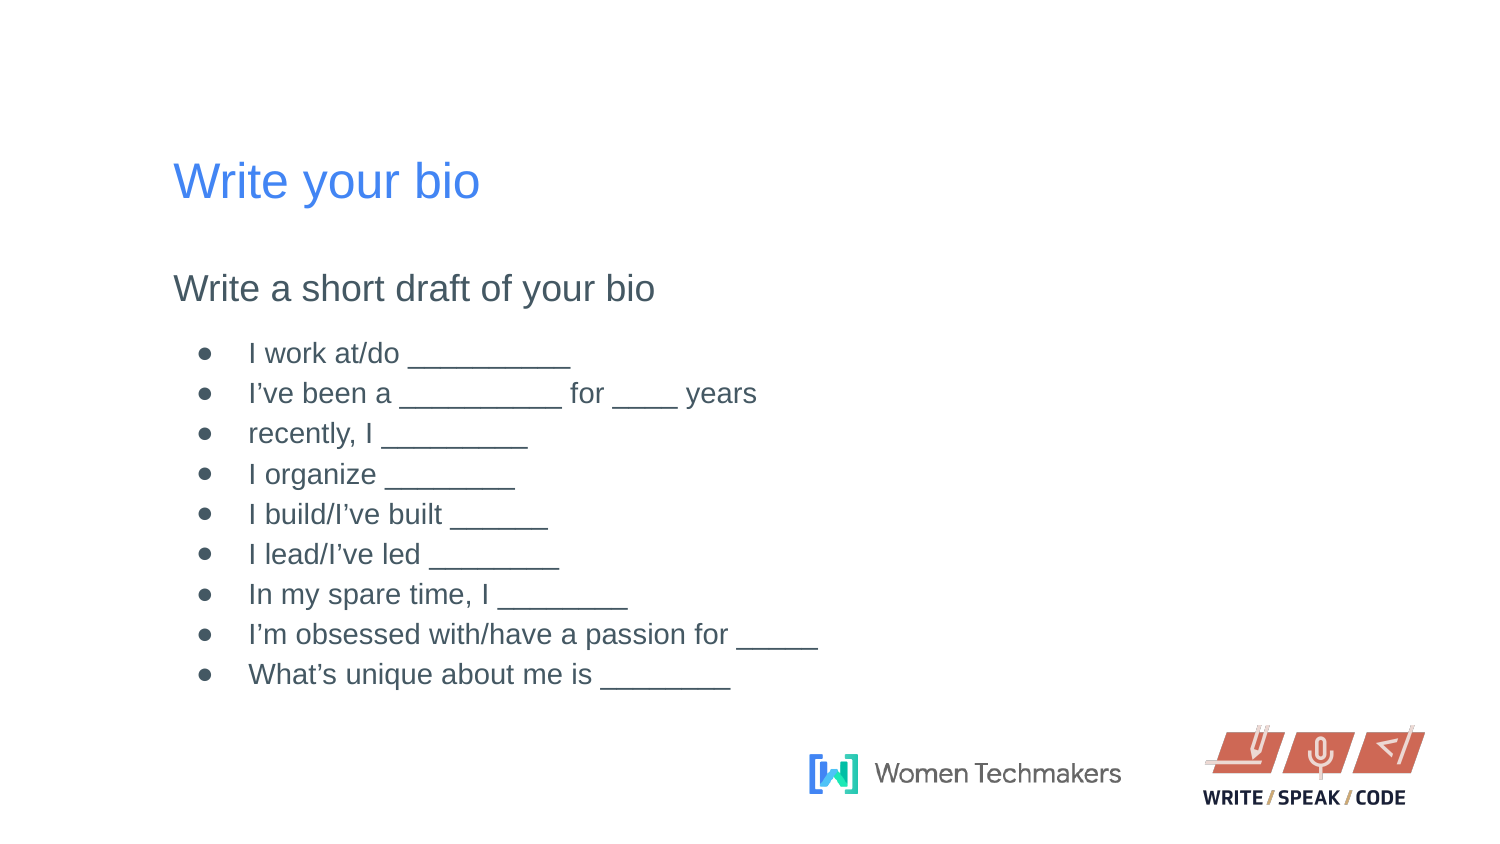

Write your bio
Write a short draft of your bio
I work at/do __________
I’ve been a __________ for ____ years
recently, I _________
I organize ________
I build/I’ve built ______
I lead/I’ve led ________
In my spare time, I ________
I’m obsessed with/have a passion for _____
What’s unique about me is ________